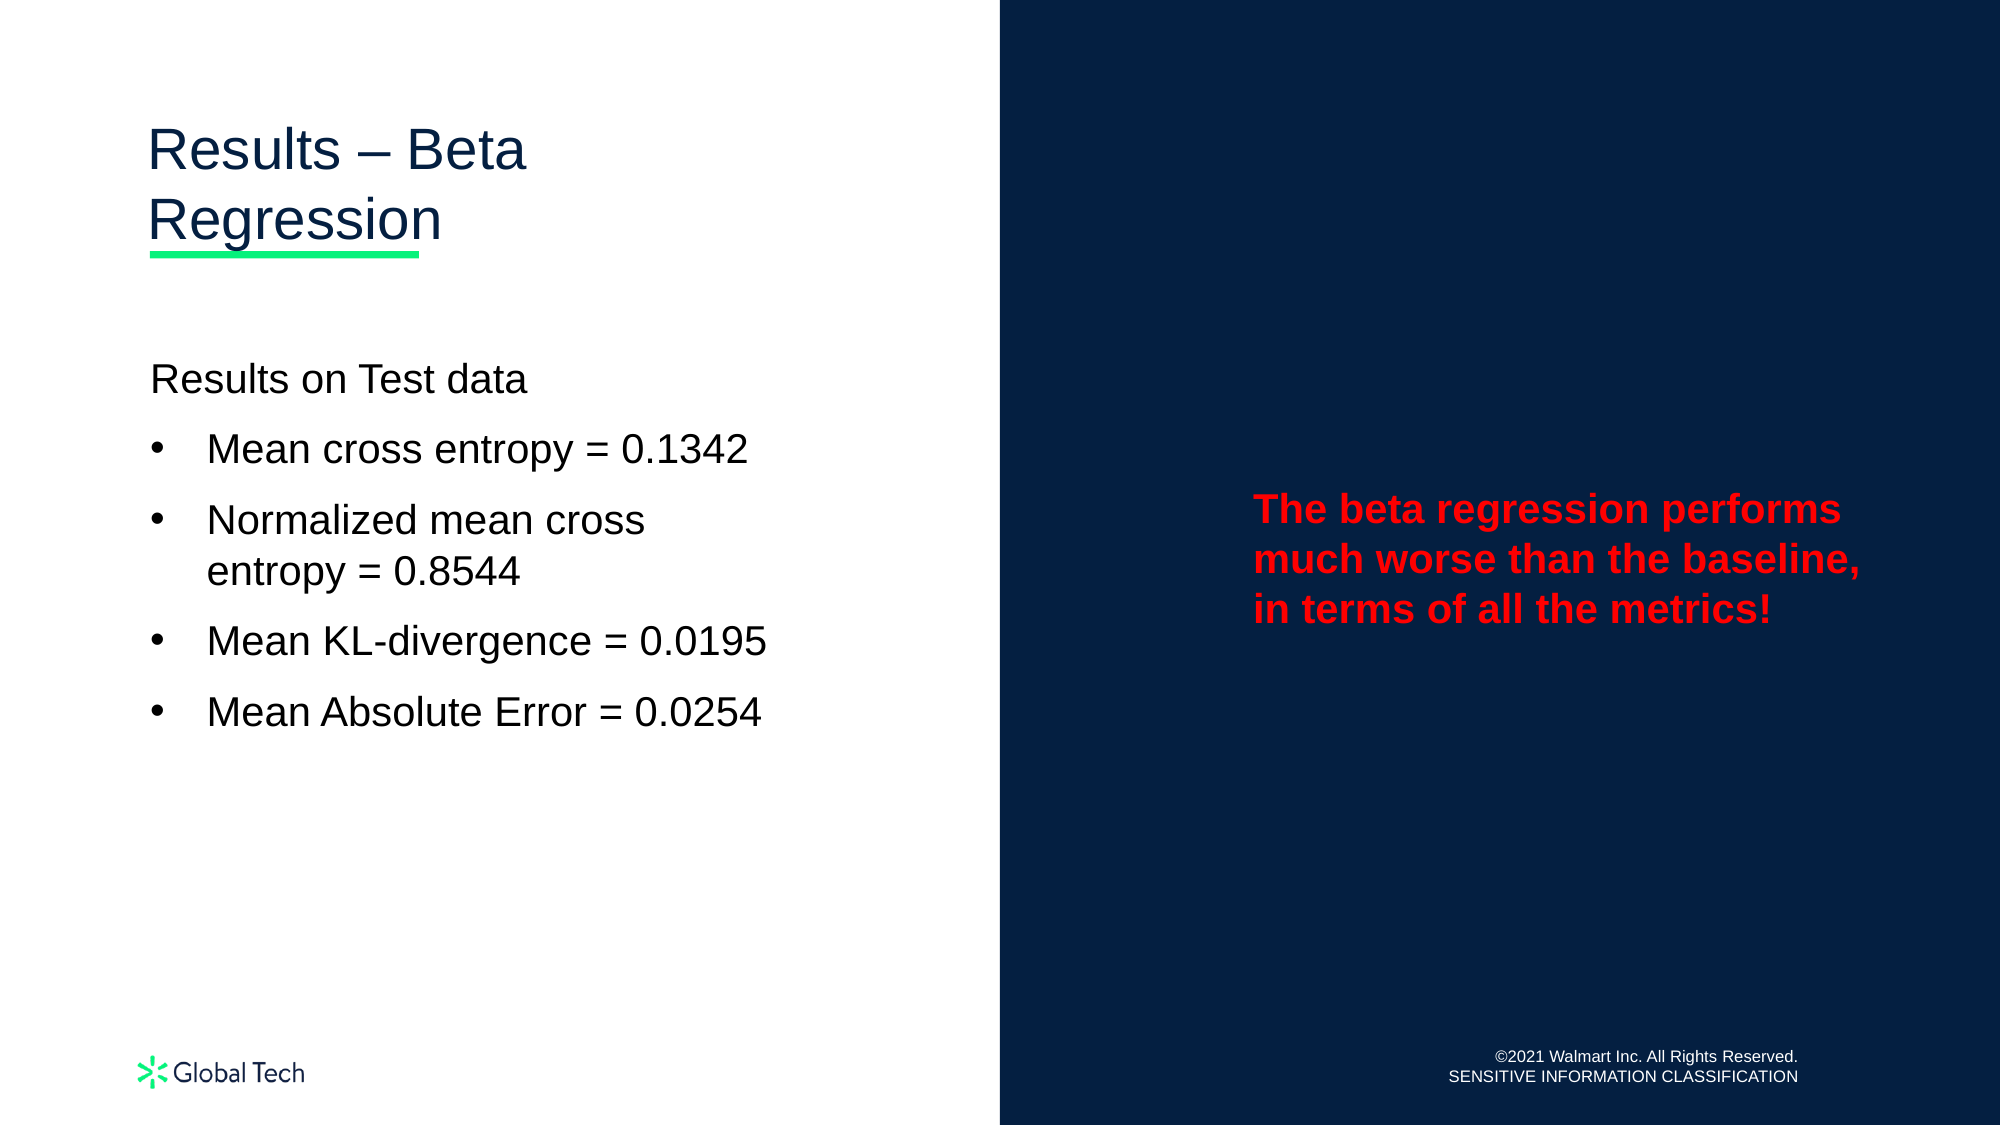

Results – Beta Regression
Results on Test data
Mean cross entropy = 0.1342
Normalized mean cross entropy = 0.8544
Mean KL-divergence = 0.0195
Mean Absolute Error = 0.0254

The beta regression performs much worse than the baseline, in terms of all the metrics!